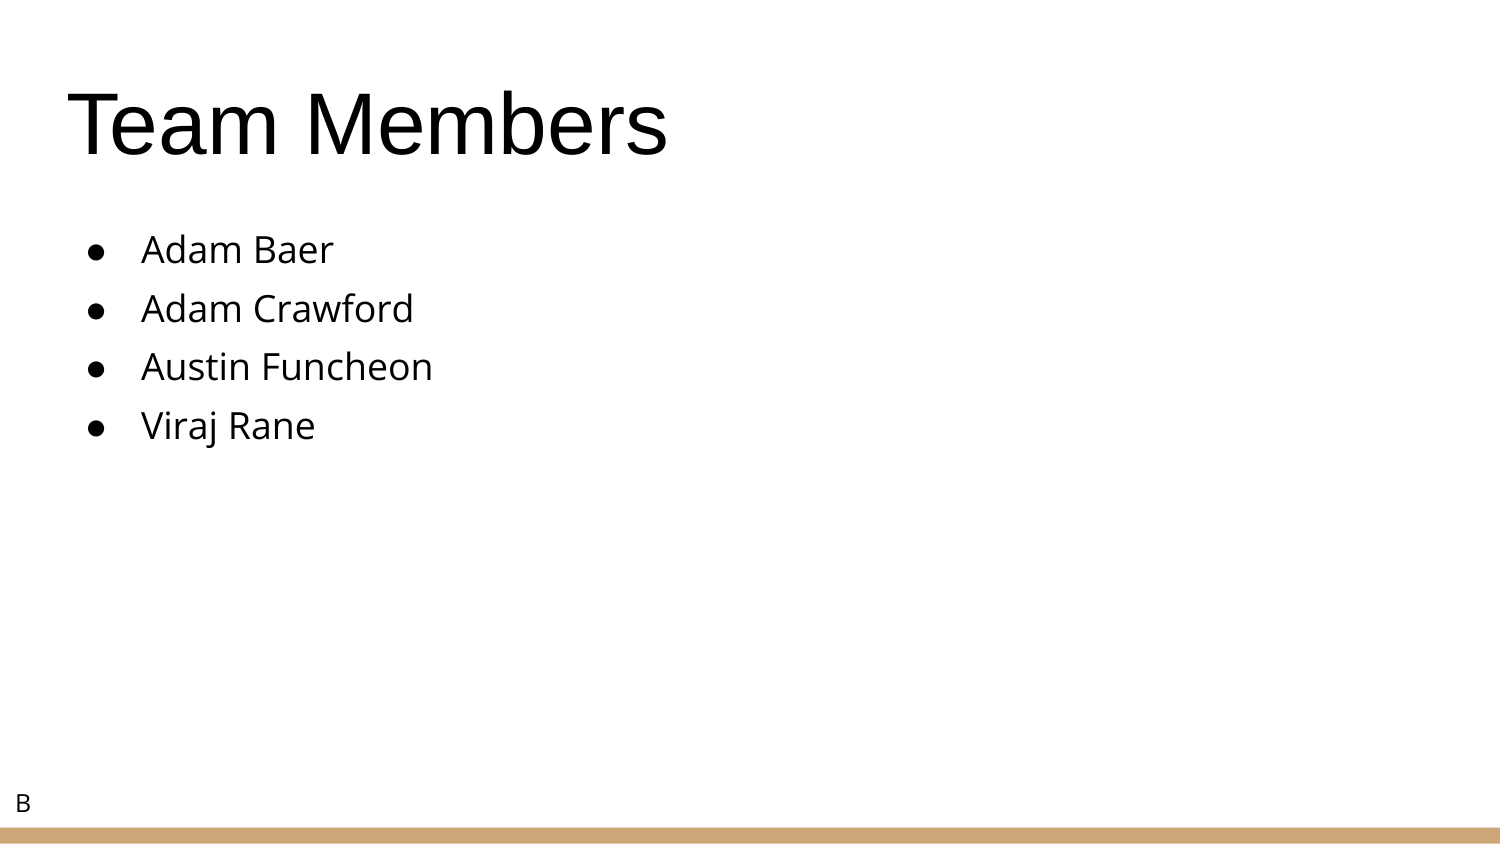

# Team Members
Adam Baer
Adam Crawford
Austin Funcheon
Viraj Rane
B